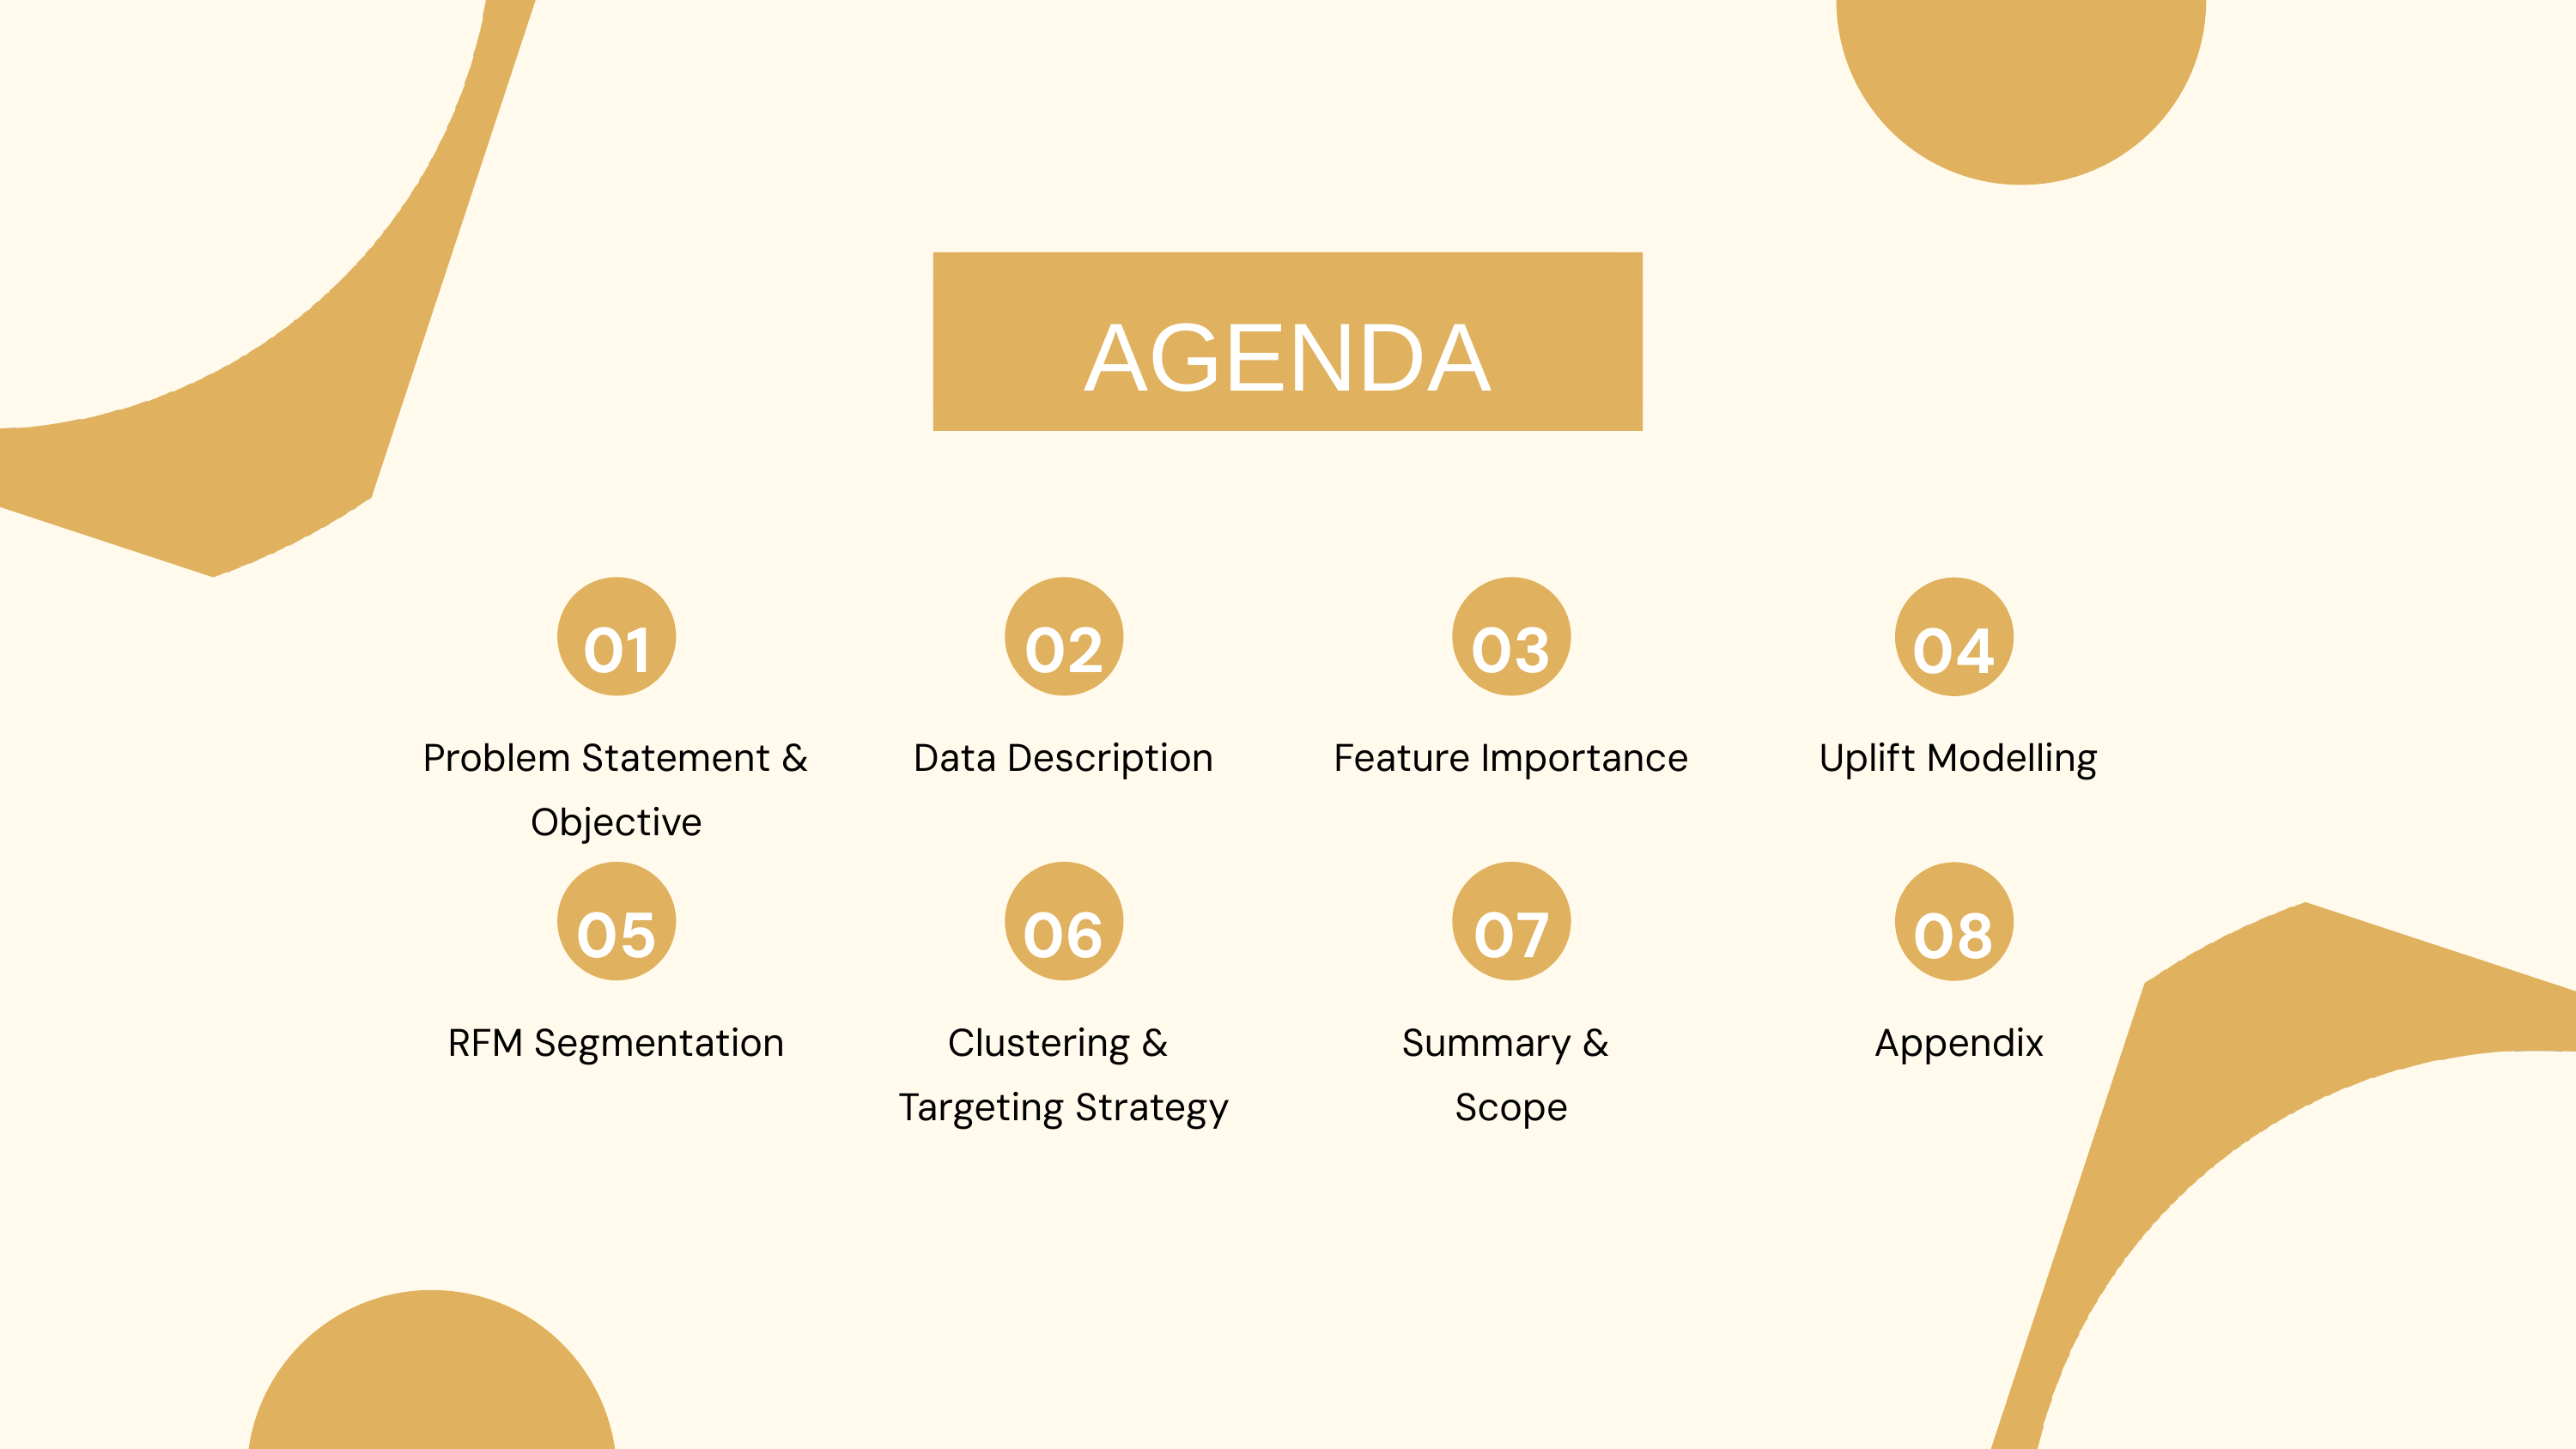

AGENDA

01

02

03

04
Problem Statement & Objective
Data Description
Feature Importance
Uplift Modelling

05

06

07

08
RFM Segmentation
Clustering &
Targeting Strategy
Summary &
Scope
Appendix